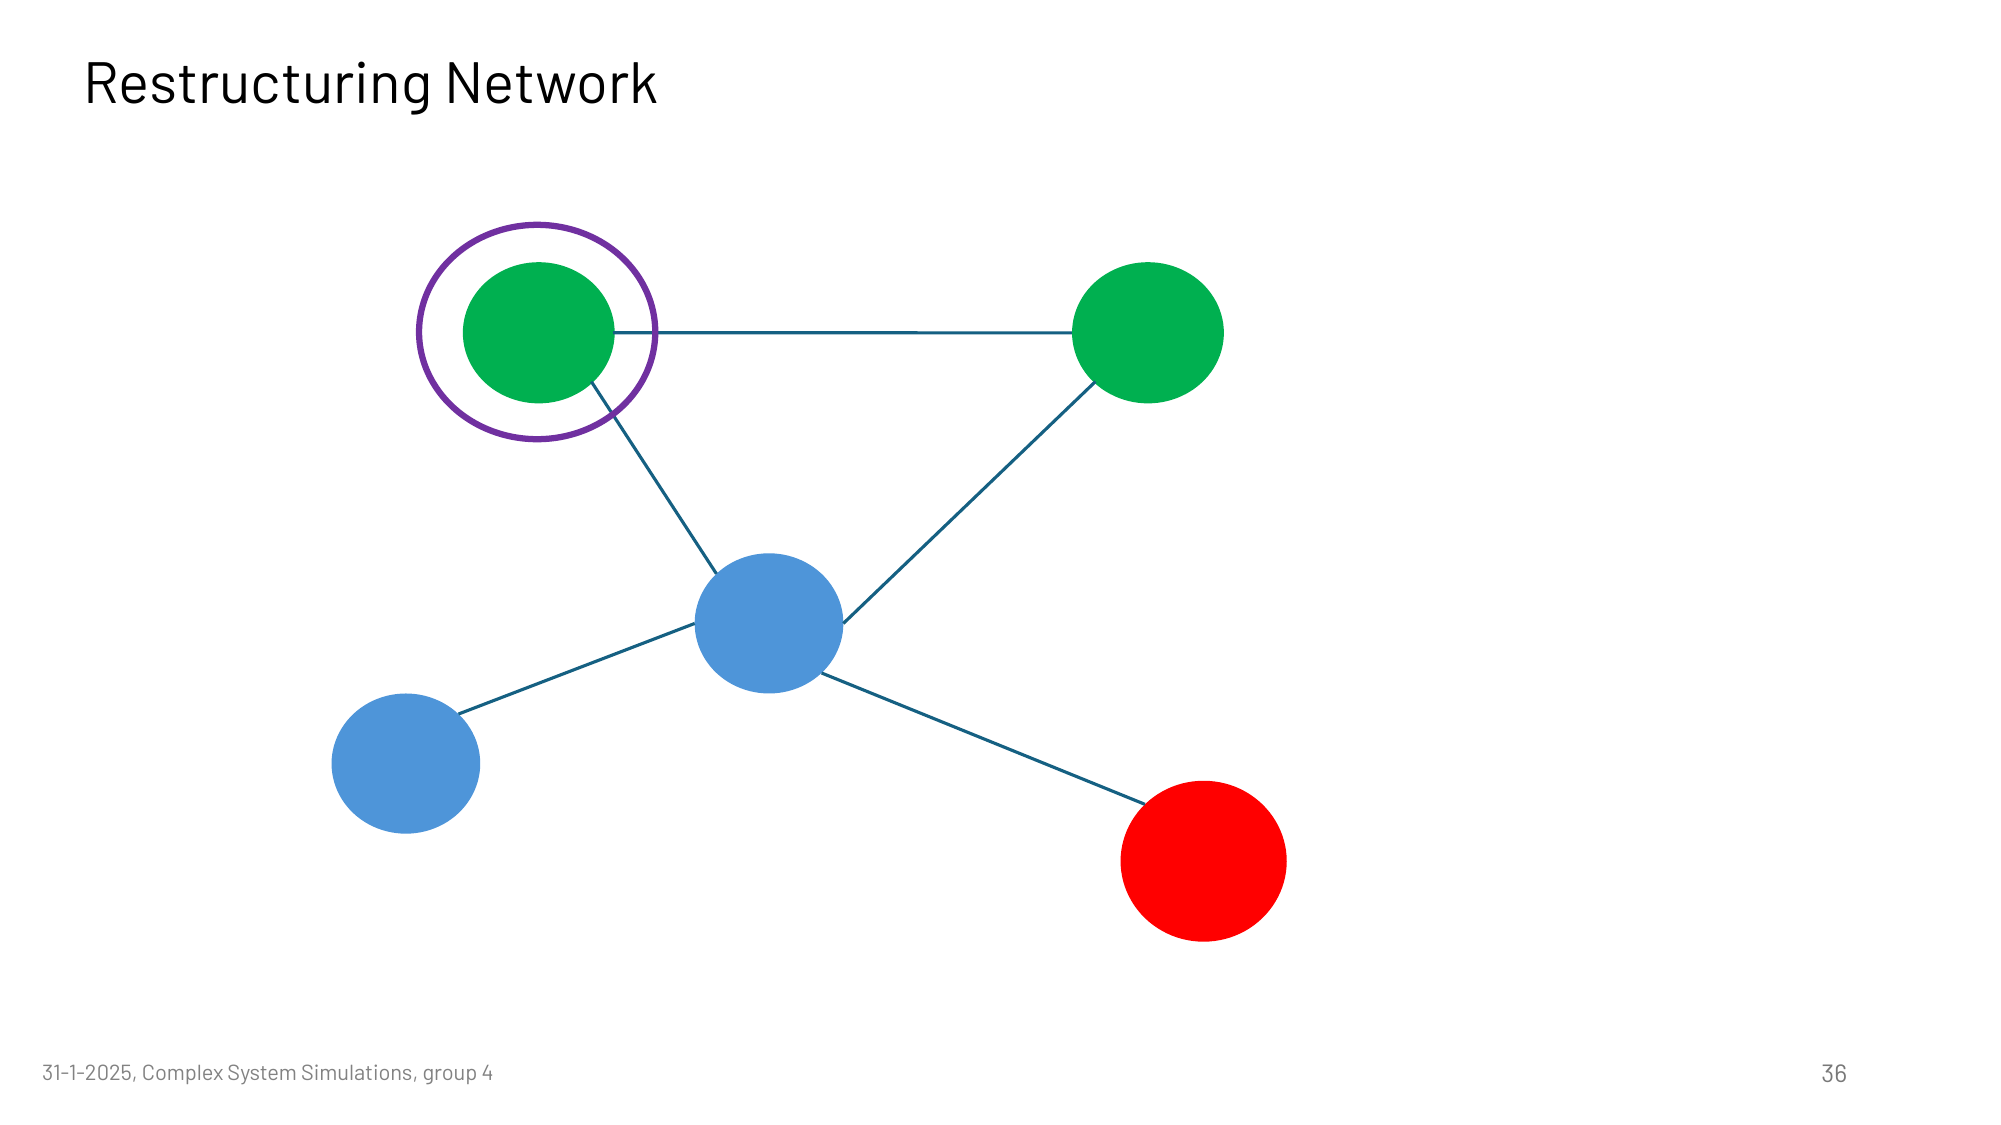

Restructuring Network

36
31-1-2025, Complex System Simulations, group 4